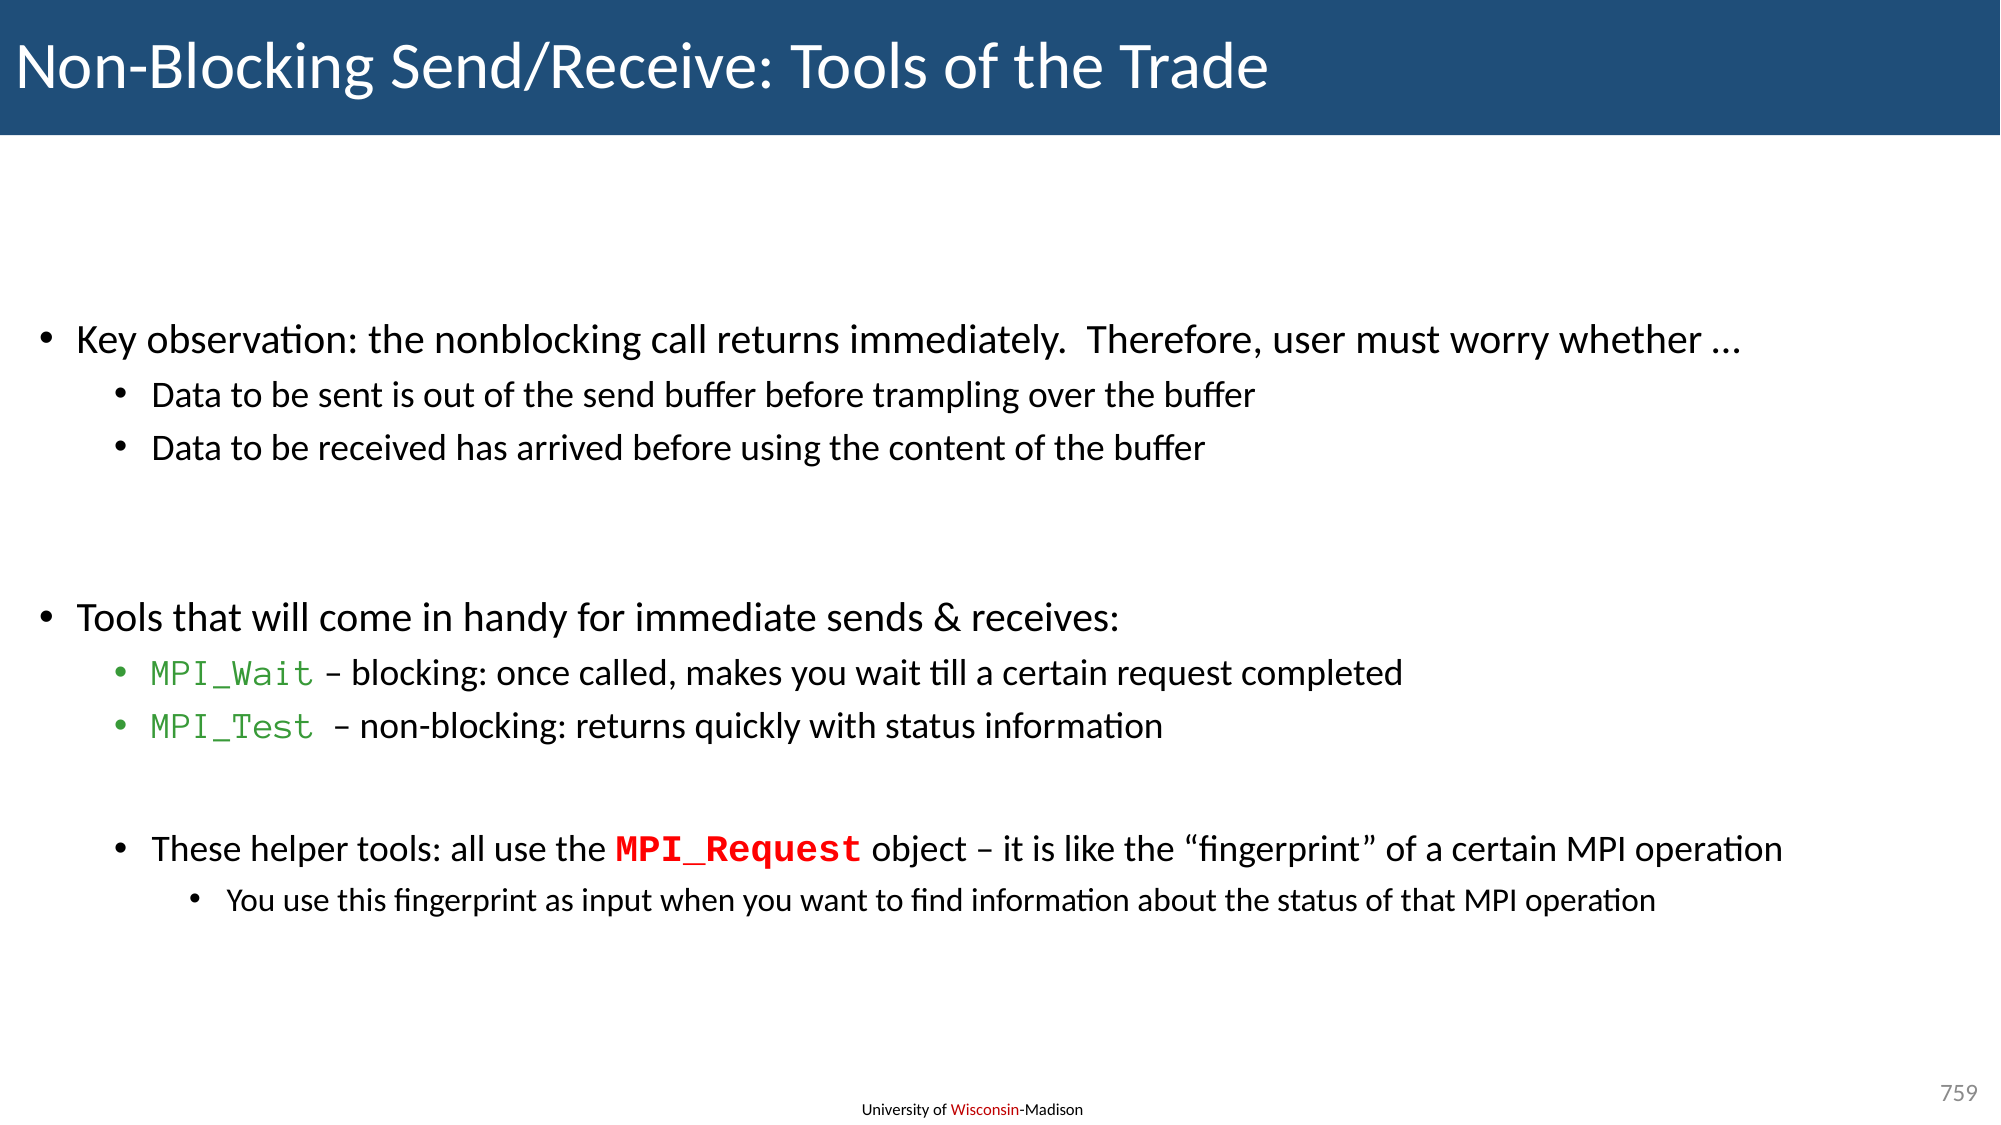

# Non-Blocking Send/Receive: Tools of the Trade

Key observation: the nonblocking call returns immediately.  Therefore, user must worry whether …
Data to be sent is out of the send buffer before trampling over the buffer
Data to be received has arrived before using the content of the buffer

Tools that will come in handy for immediate sends & receives:
MPI_Wait – blocking: once called, makes you wait till a certain request completed
MPI_Test  – non-blocking: returns quickly with status information

These helper tools: all use the MPI_Request object – it is like the “fingerprint” of a certain MPI operation
You use this fingerprint as input when you want to find information about the status of that MPI operation
759